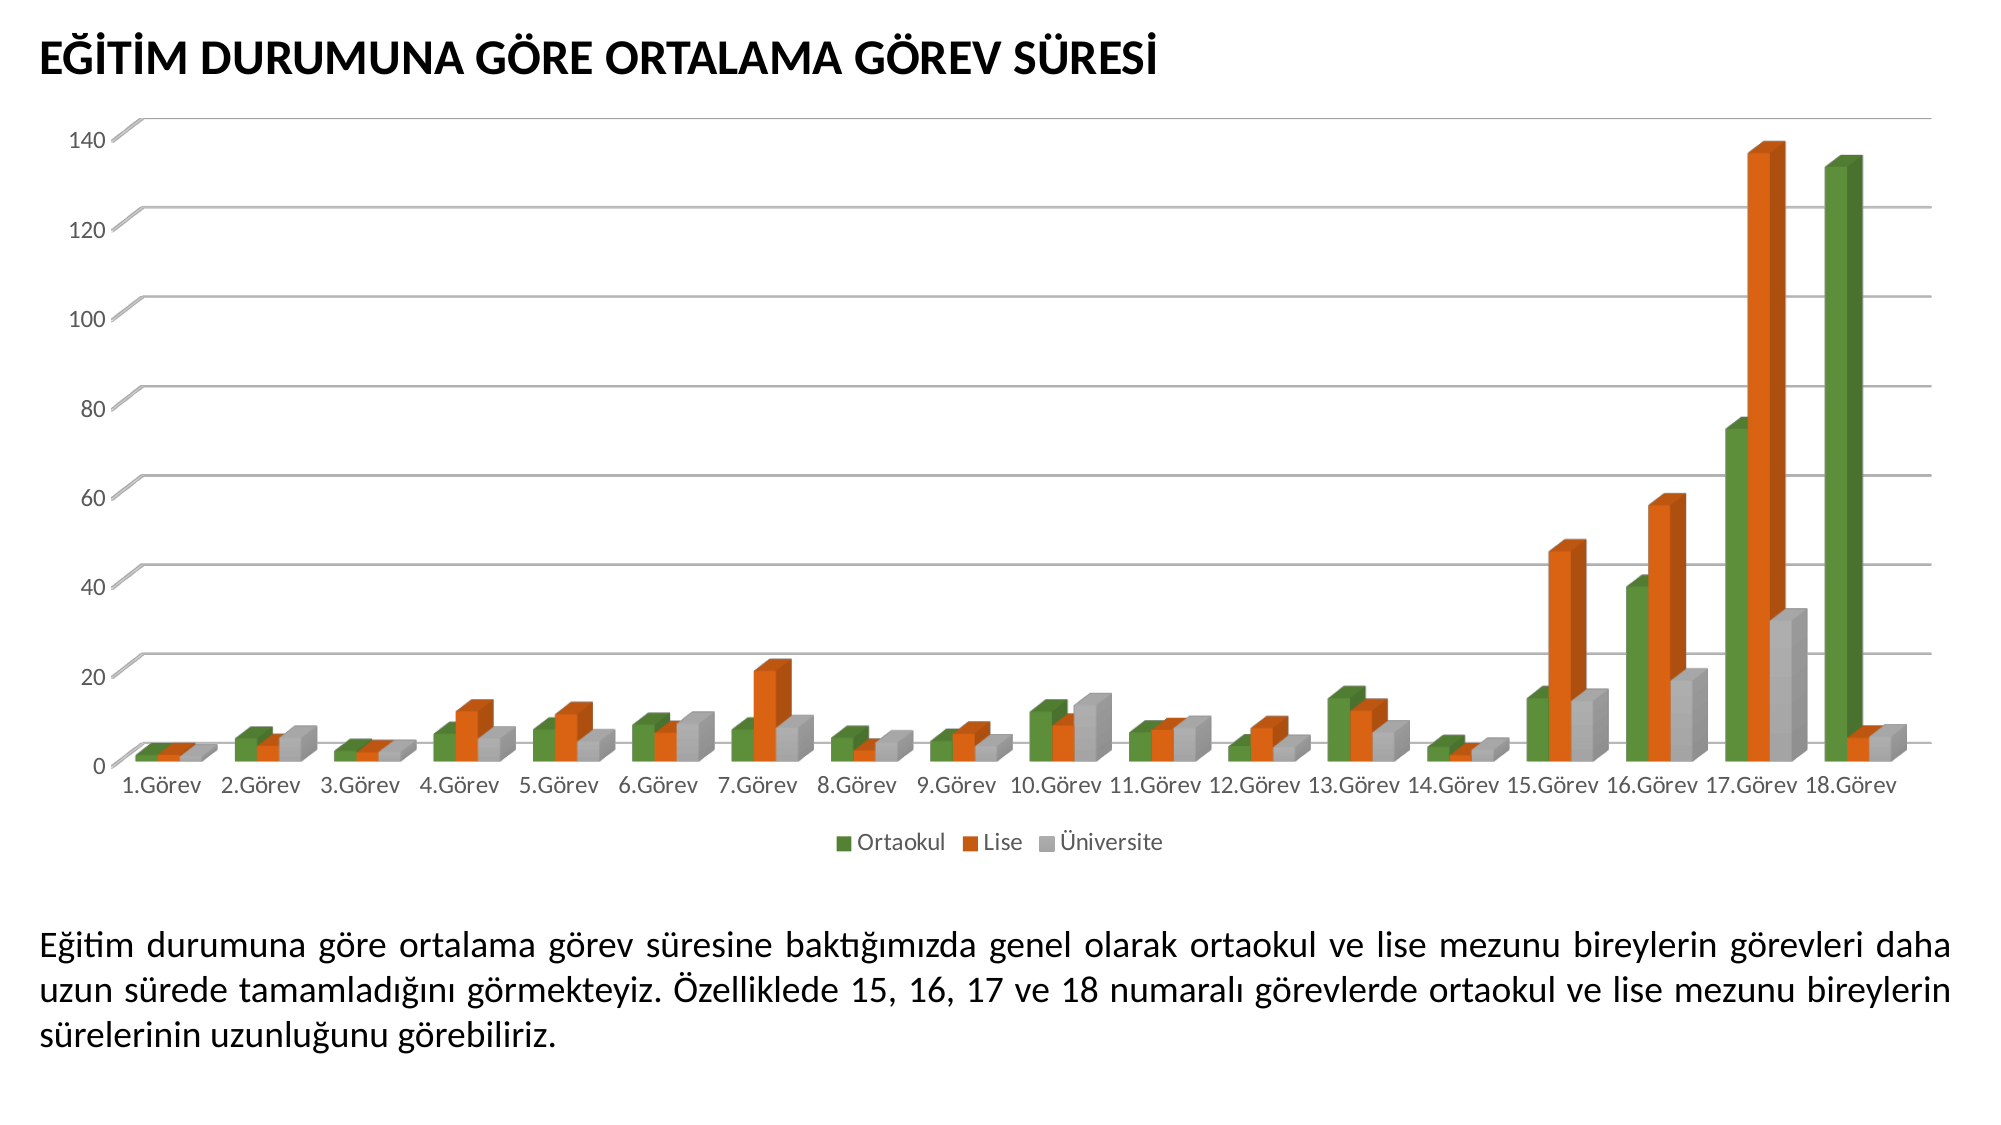

EĞİTİM DURUMUNA GÖRE ORTALAMA GÖREV SÜRESİ

[unsupported chart]

Eğitim durumuna göre ortalama görev süresine baktığımızda genel olarak ortaokul ve lise mezunu bireylerin görevleri daha uzun sürede tamamladığını görmekteyiz. Özelliklede 15, 16, 17 ve 18 numaralı görevlerde ortaokul ve lise mezunu bireylerin sürelerinin uzunluğunu görebiliriz.